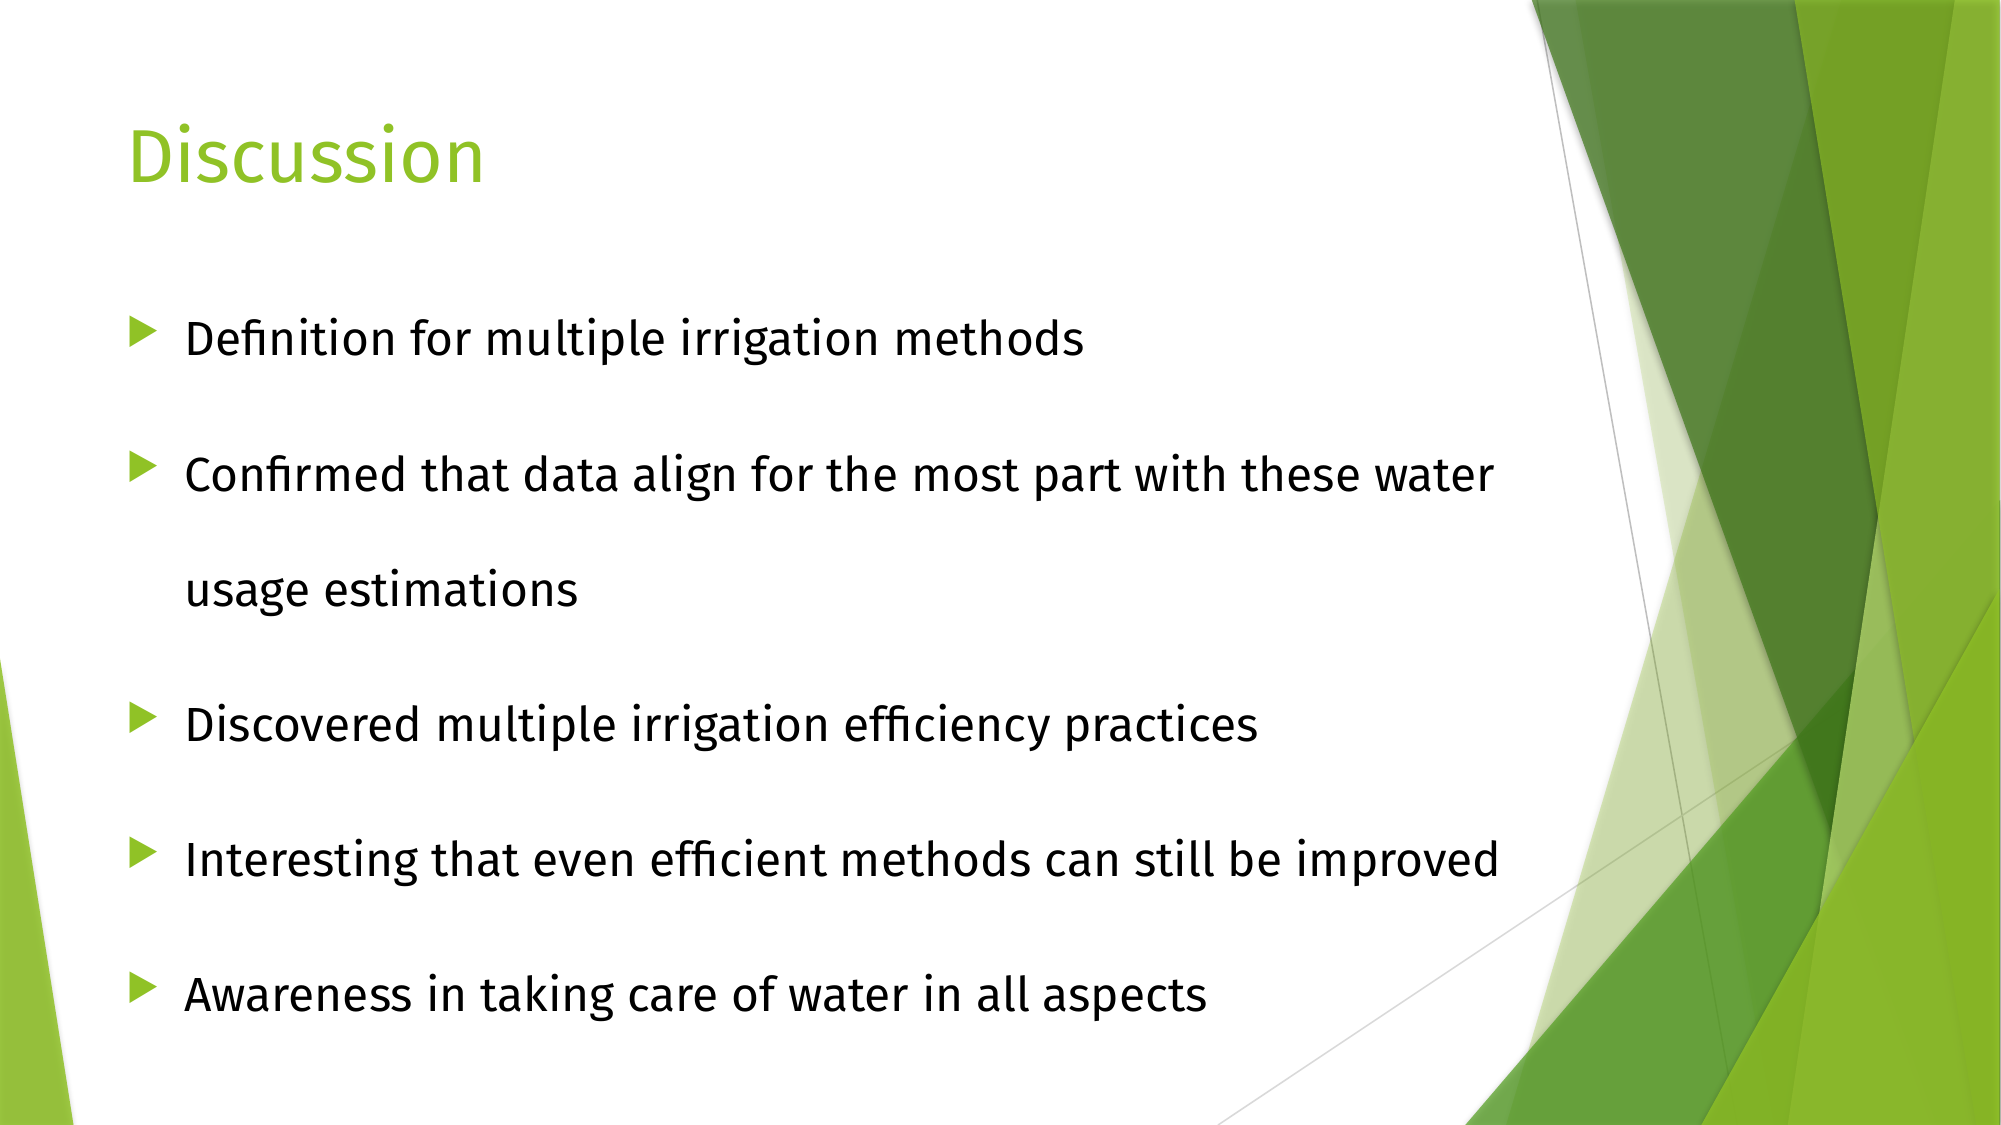

# Discussion
Definition for multiple irrigation methods
Confirmed that data align for the most part with these water usage estimations
Discovered multiple irrigation efficiency practices
Interesting that even efficient methods can still be improved
Awareness in taking care of water in all aspects